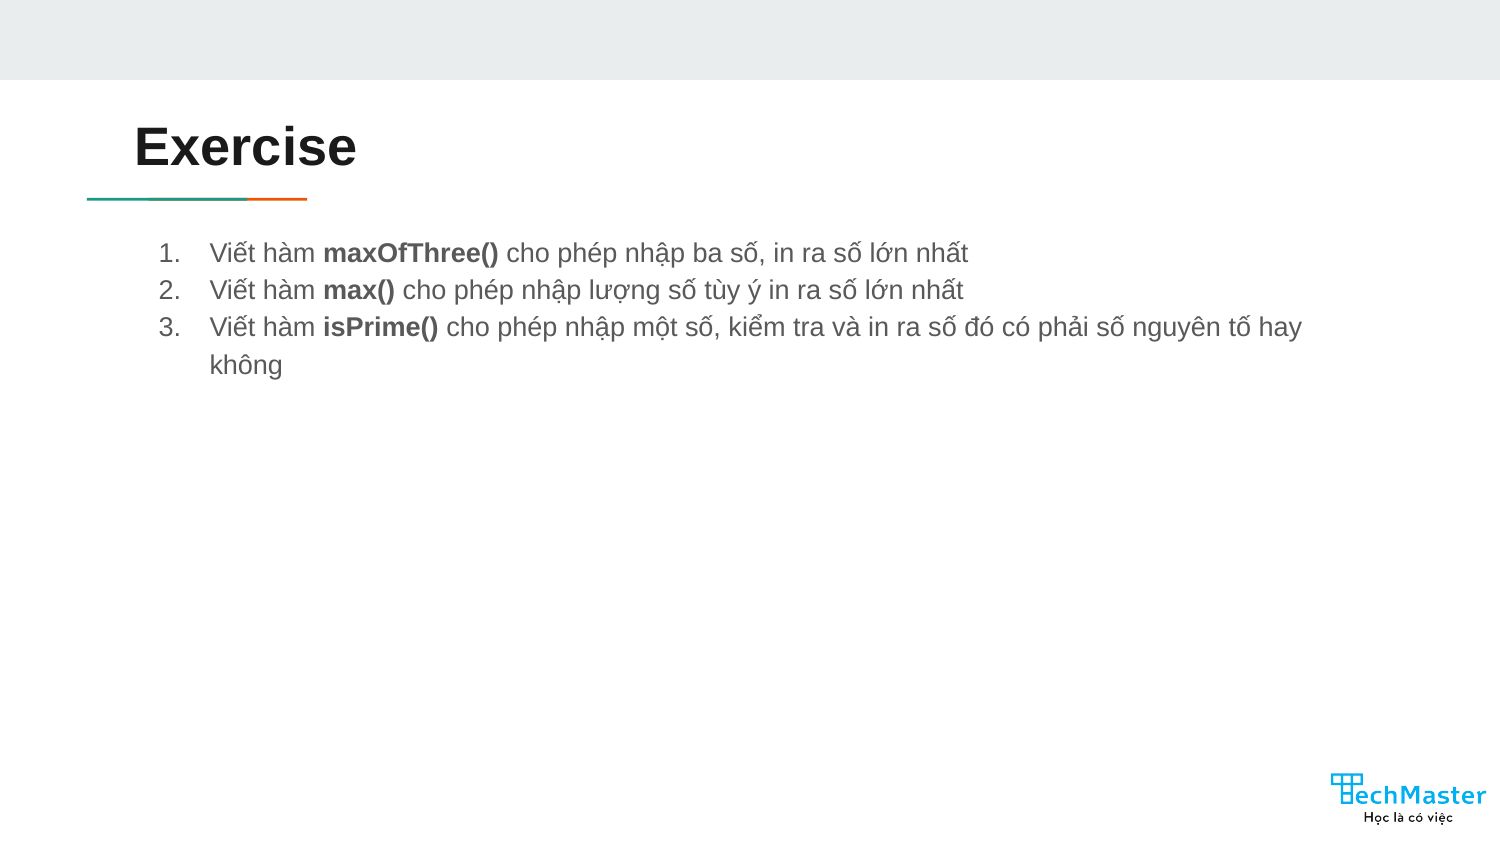

# Exercise
Viết hàm maxOfThree() cho phép nhập ba số, in ra số lớn nhất
Viết hàm max() cho phép nhập lượng số tùy ý in ra số lớn nhất
Viết hàm isPrime() cho phép nhập một số, kiểm tra và in ra số đó có phải số nguyên tố hay không